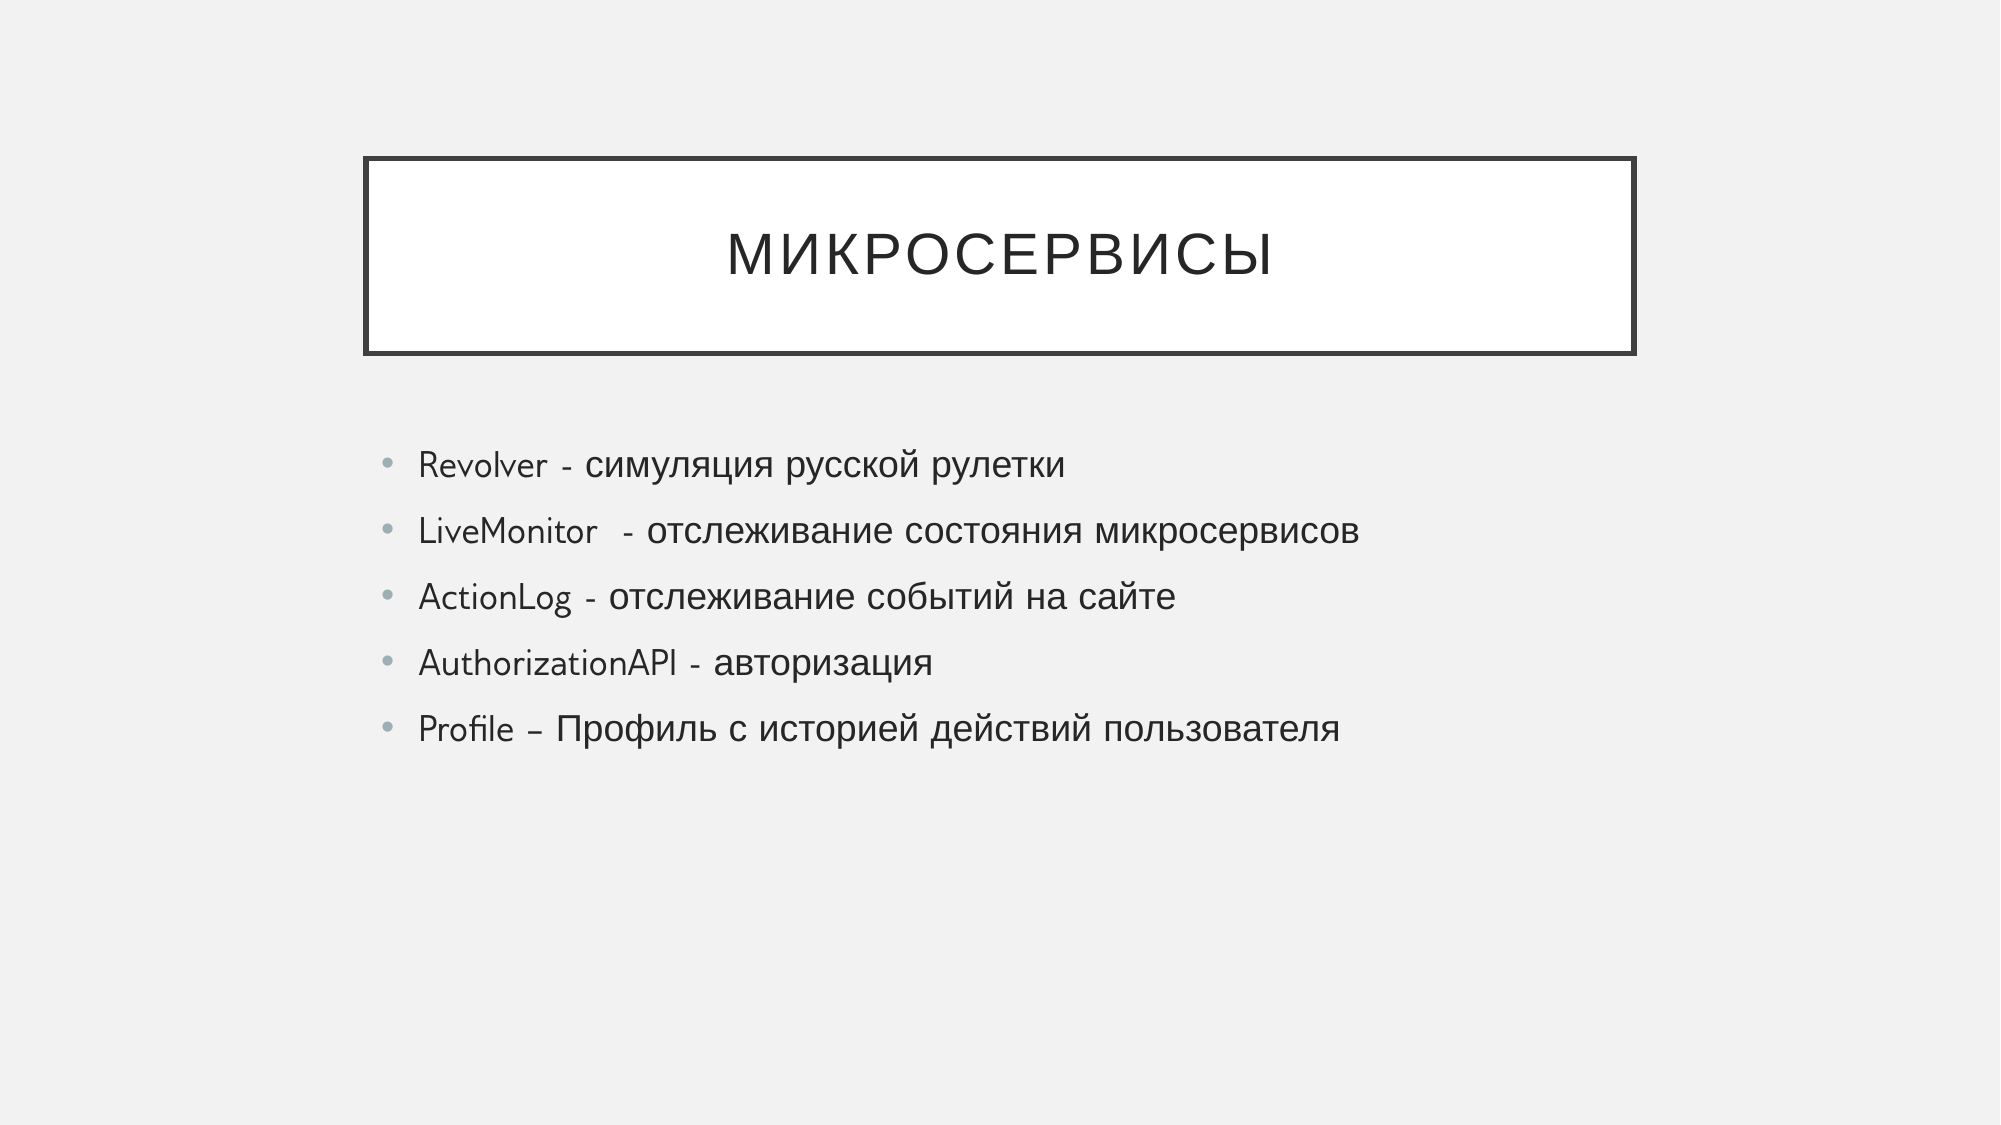

# Микросервисы
Revolver - симуляция русской рулетки
LiveMonitor  - отслеживание состояния микросервисов
ActionLog - отслеживание событий на сайте
AuthorizationAPI - авторизация
Profile – Профиль с историей действий пользователя